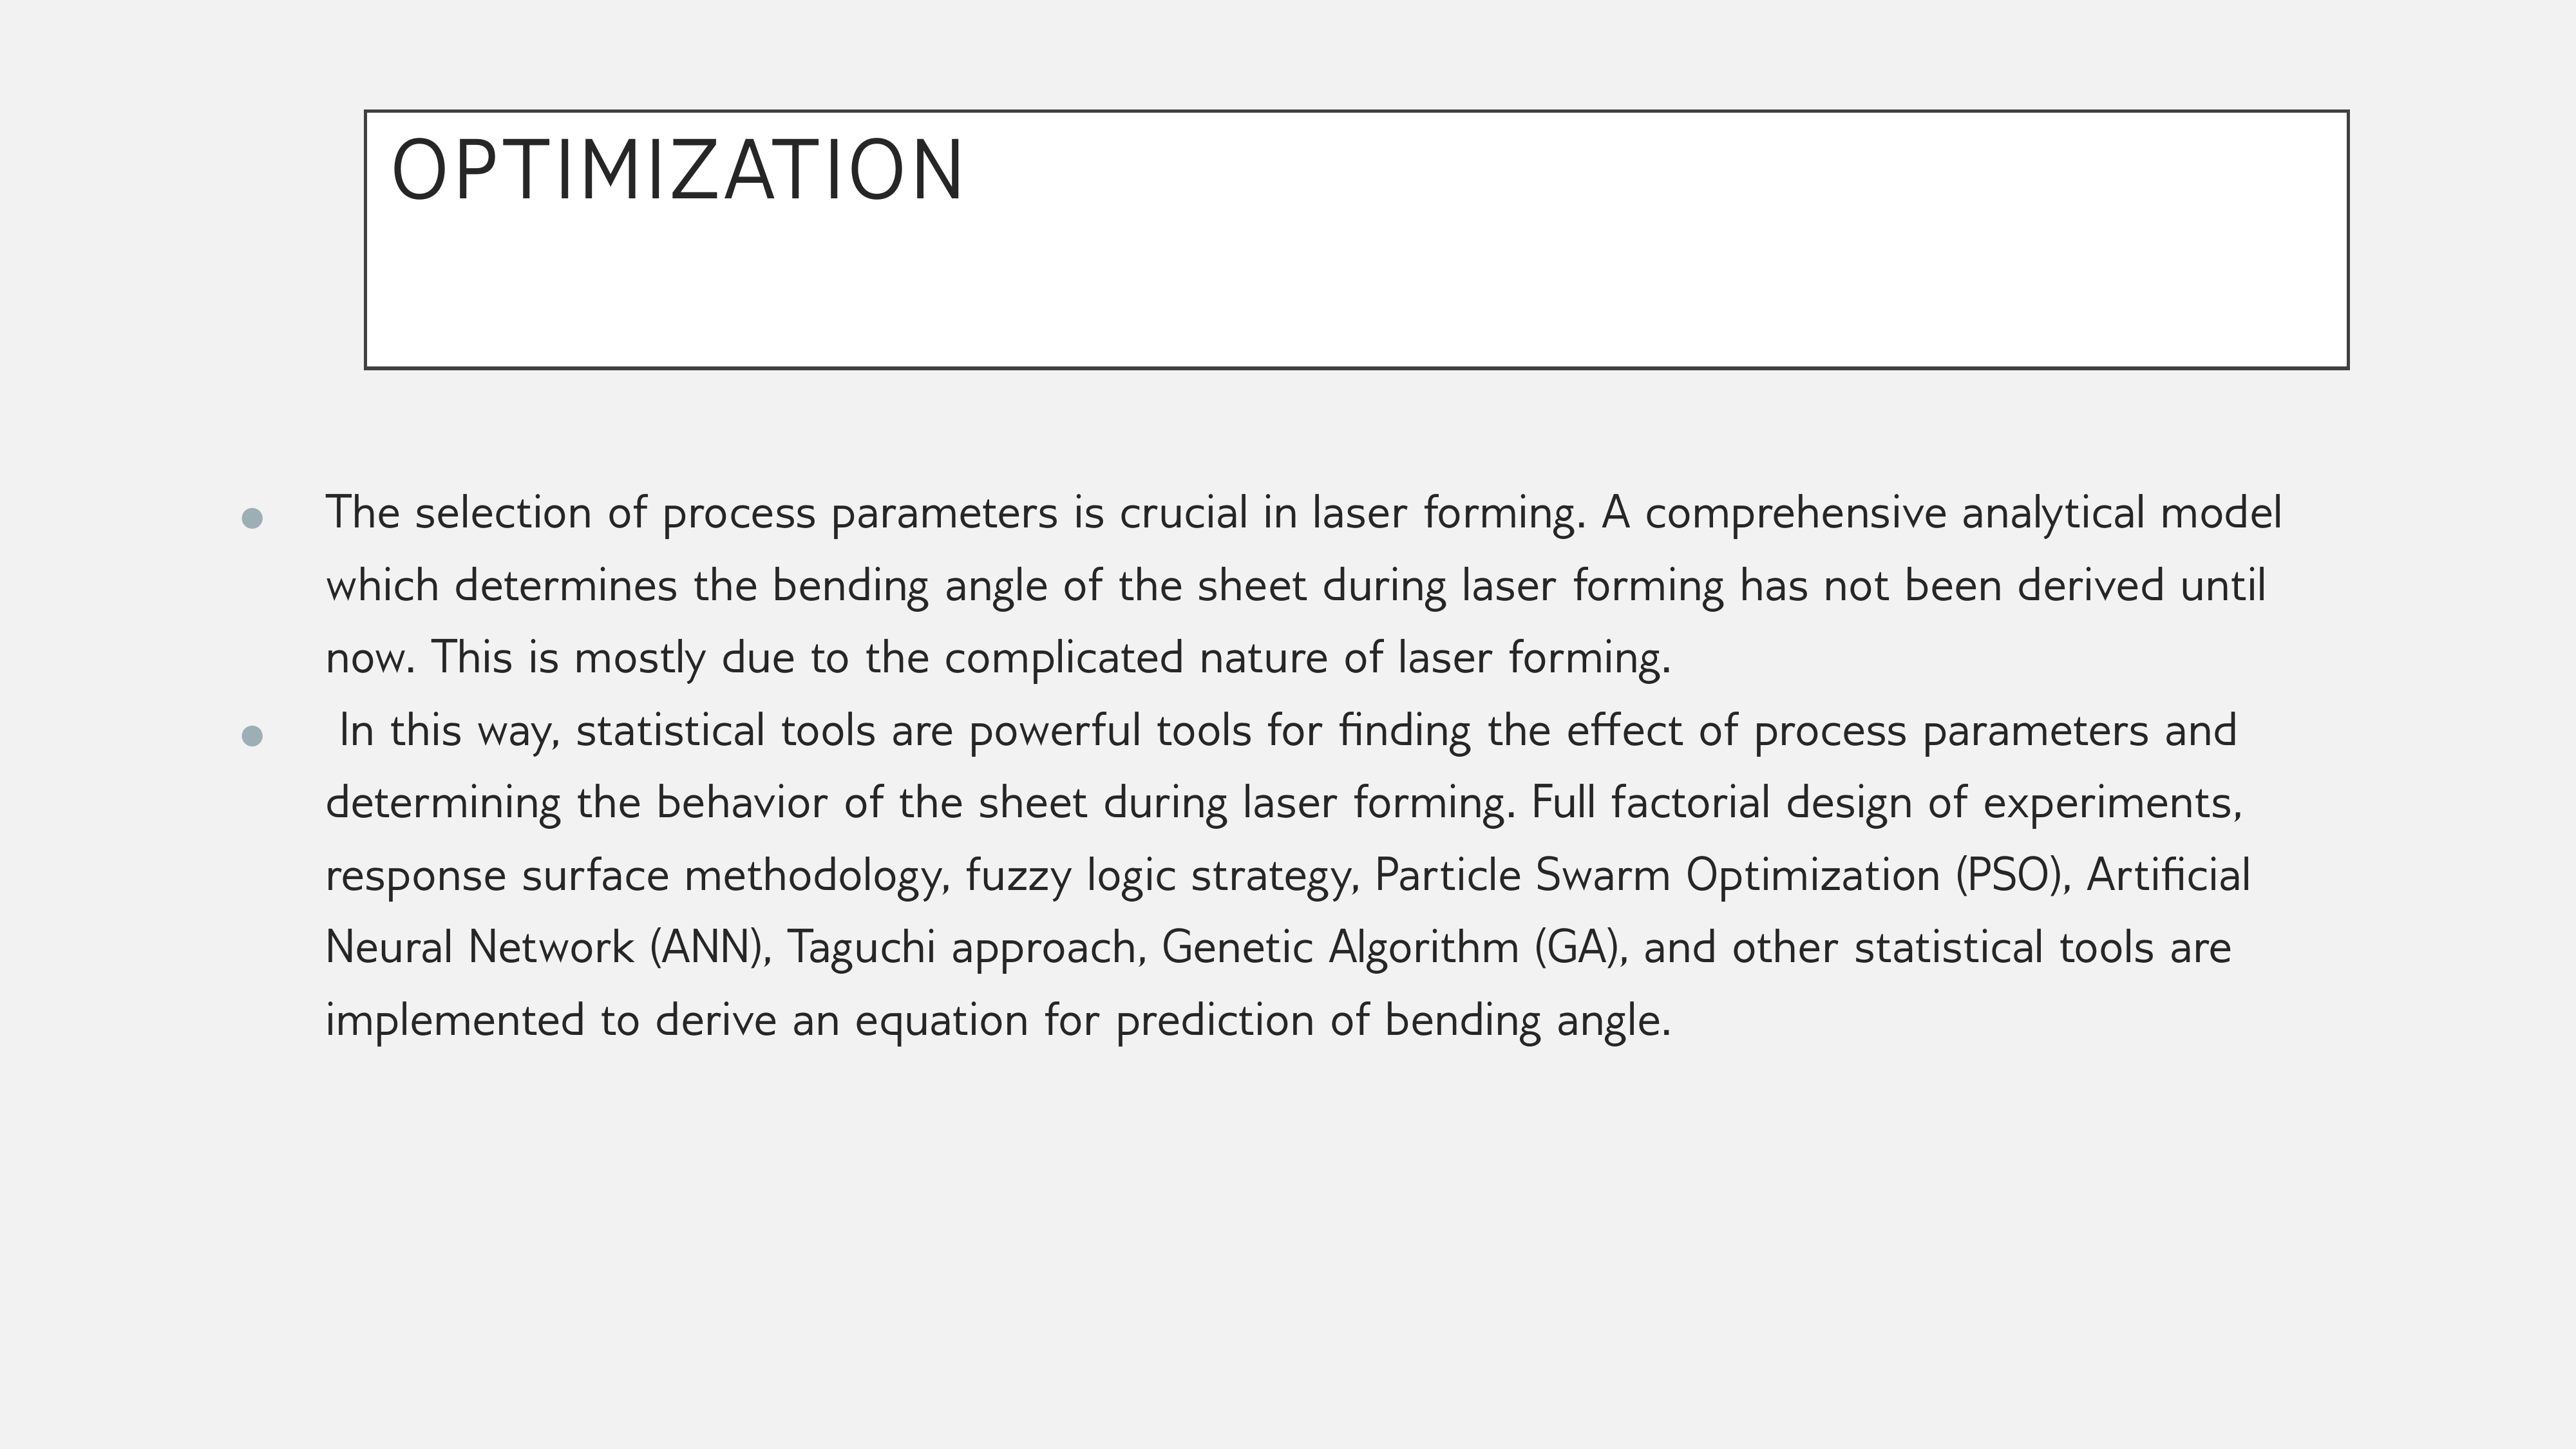

# Optimization
The selection of process parameters is crucial in laser forming. A comprehensive analytical model which determines the bending angle of the sheet during laser forming has not been derived until now. This is mostly due to the complicated nature of laser forming.
 In this way, statistical tools are powerful tools for finding the effect of process parameters and determining the behavior of the sheet during laser forming. Full factorial design of experiments, response surface methodology, fuzzy logic strategy, Particle Swarm Optimization (PSO), Artificial Neural Network (ANN), Taguchi approach, Genetic Algorithm (GA), and other statistical tools are implemented to derive an equation for prediction of bending angle.